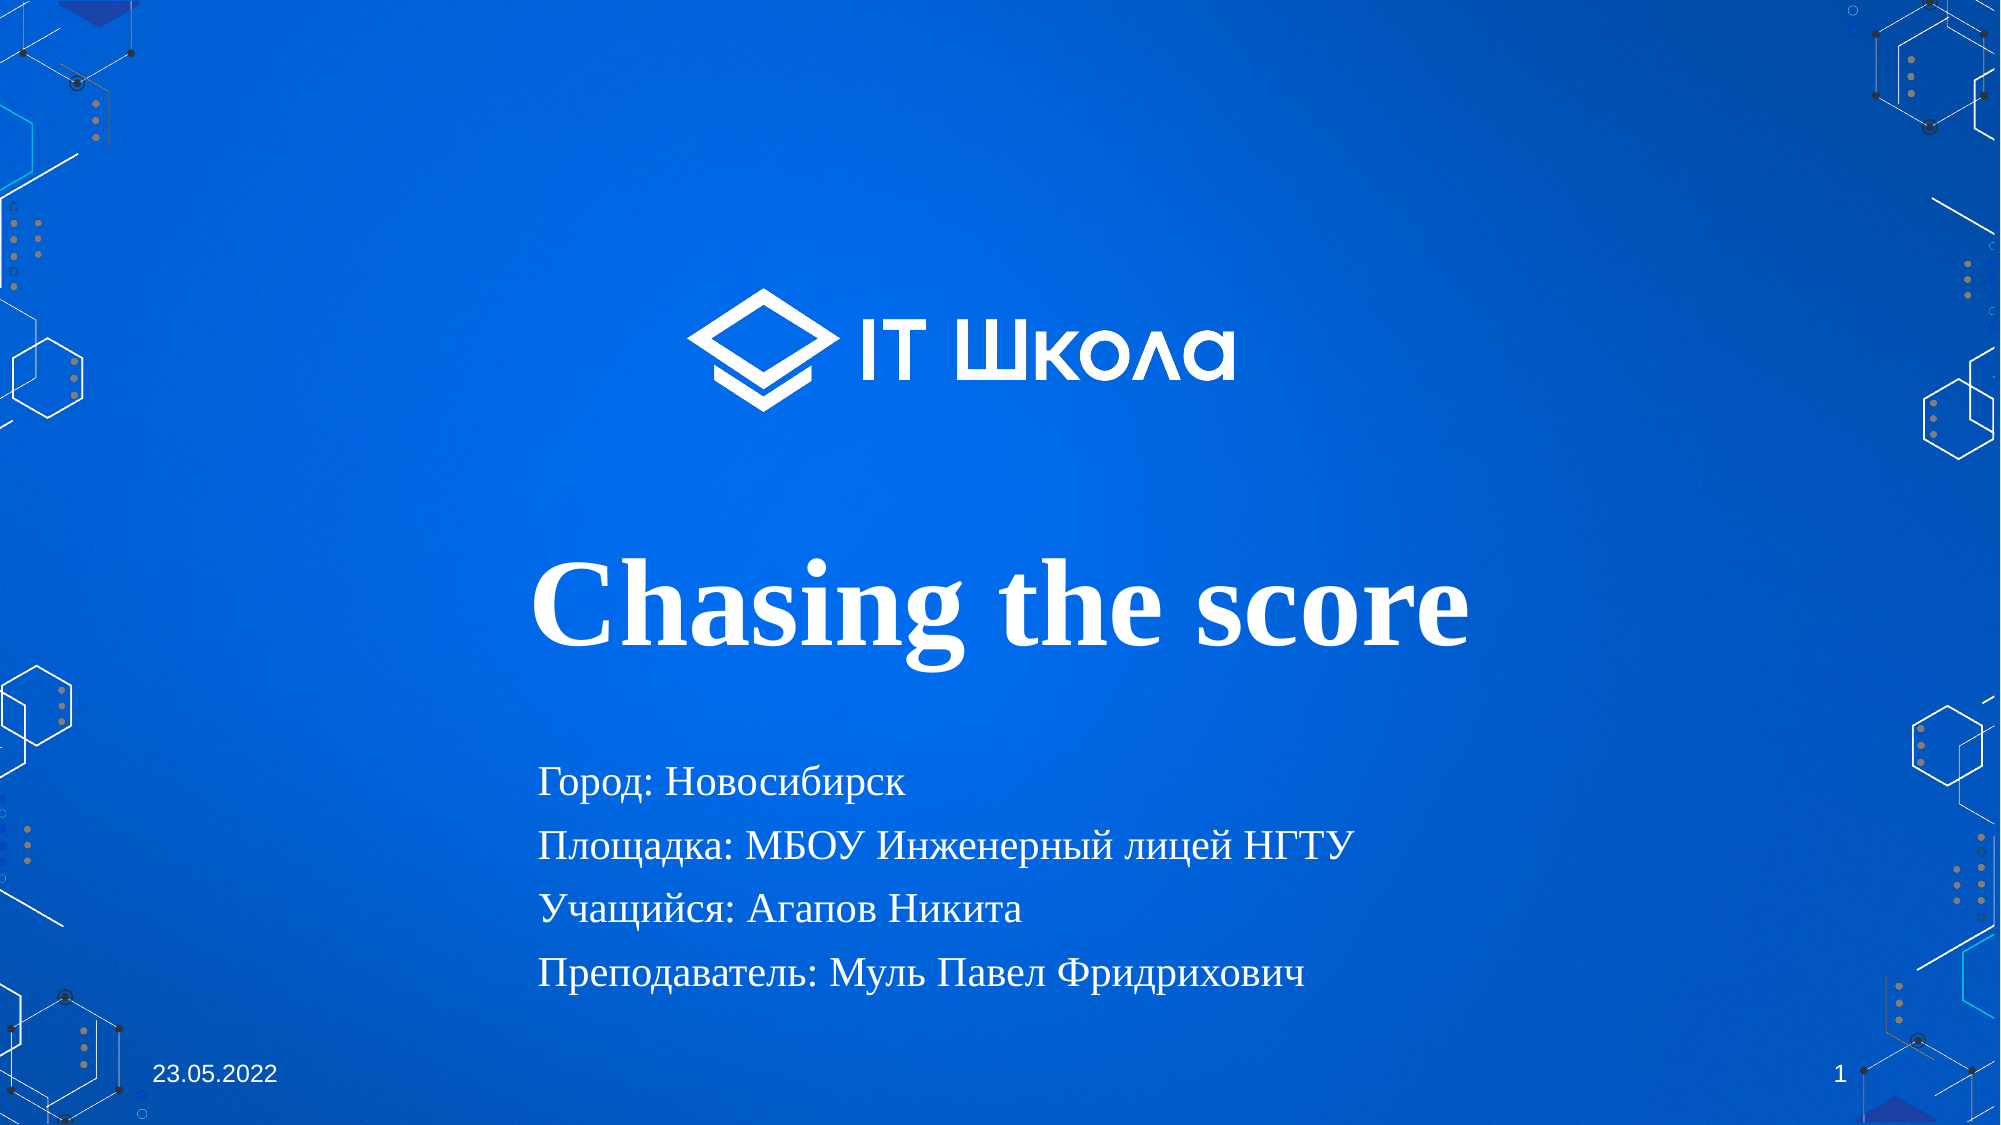

# Chasing the score
Город: Новосибирск
Площадка: МБОУ Инженерный лицей НГТУ
Учащийся: Агапов Никита
Преподаватель: Муль Павел Фридрихович

23.05.2022
1